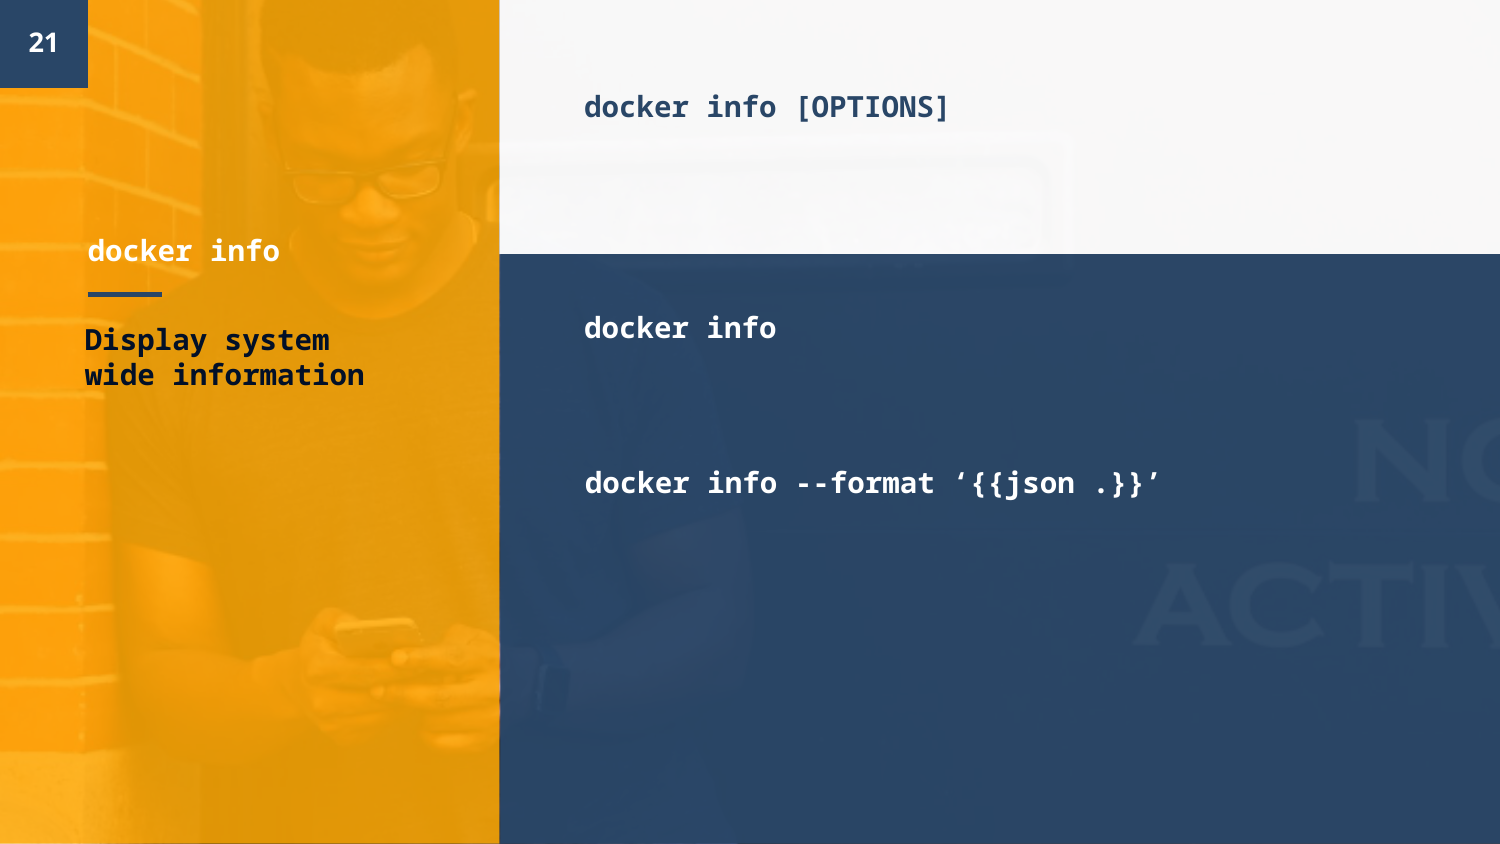

21
docker info [OPTIONS]
# docker info
docker info
Display system wide information
docker info --format ‘{{json .}}’